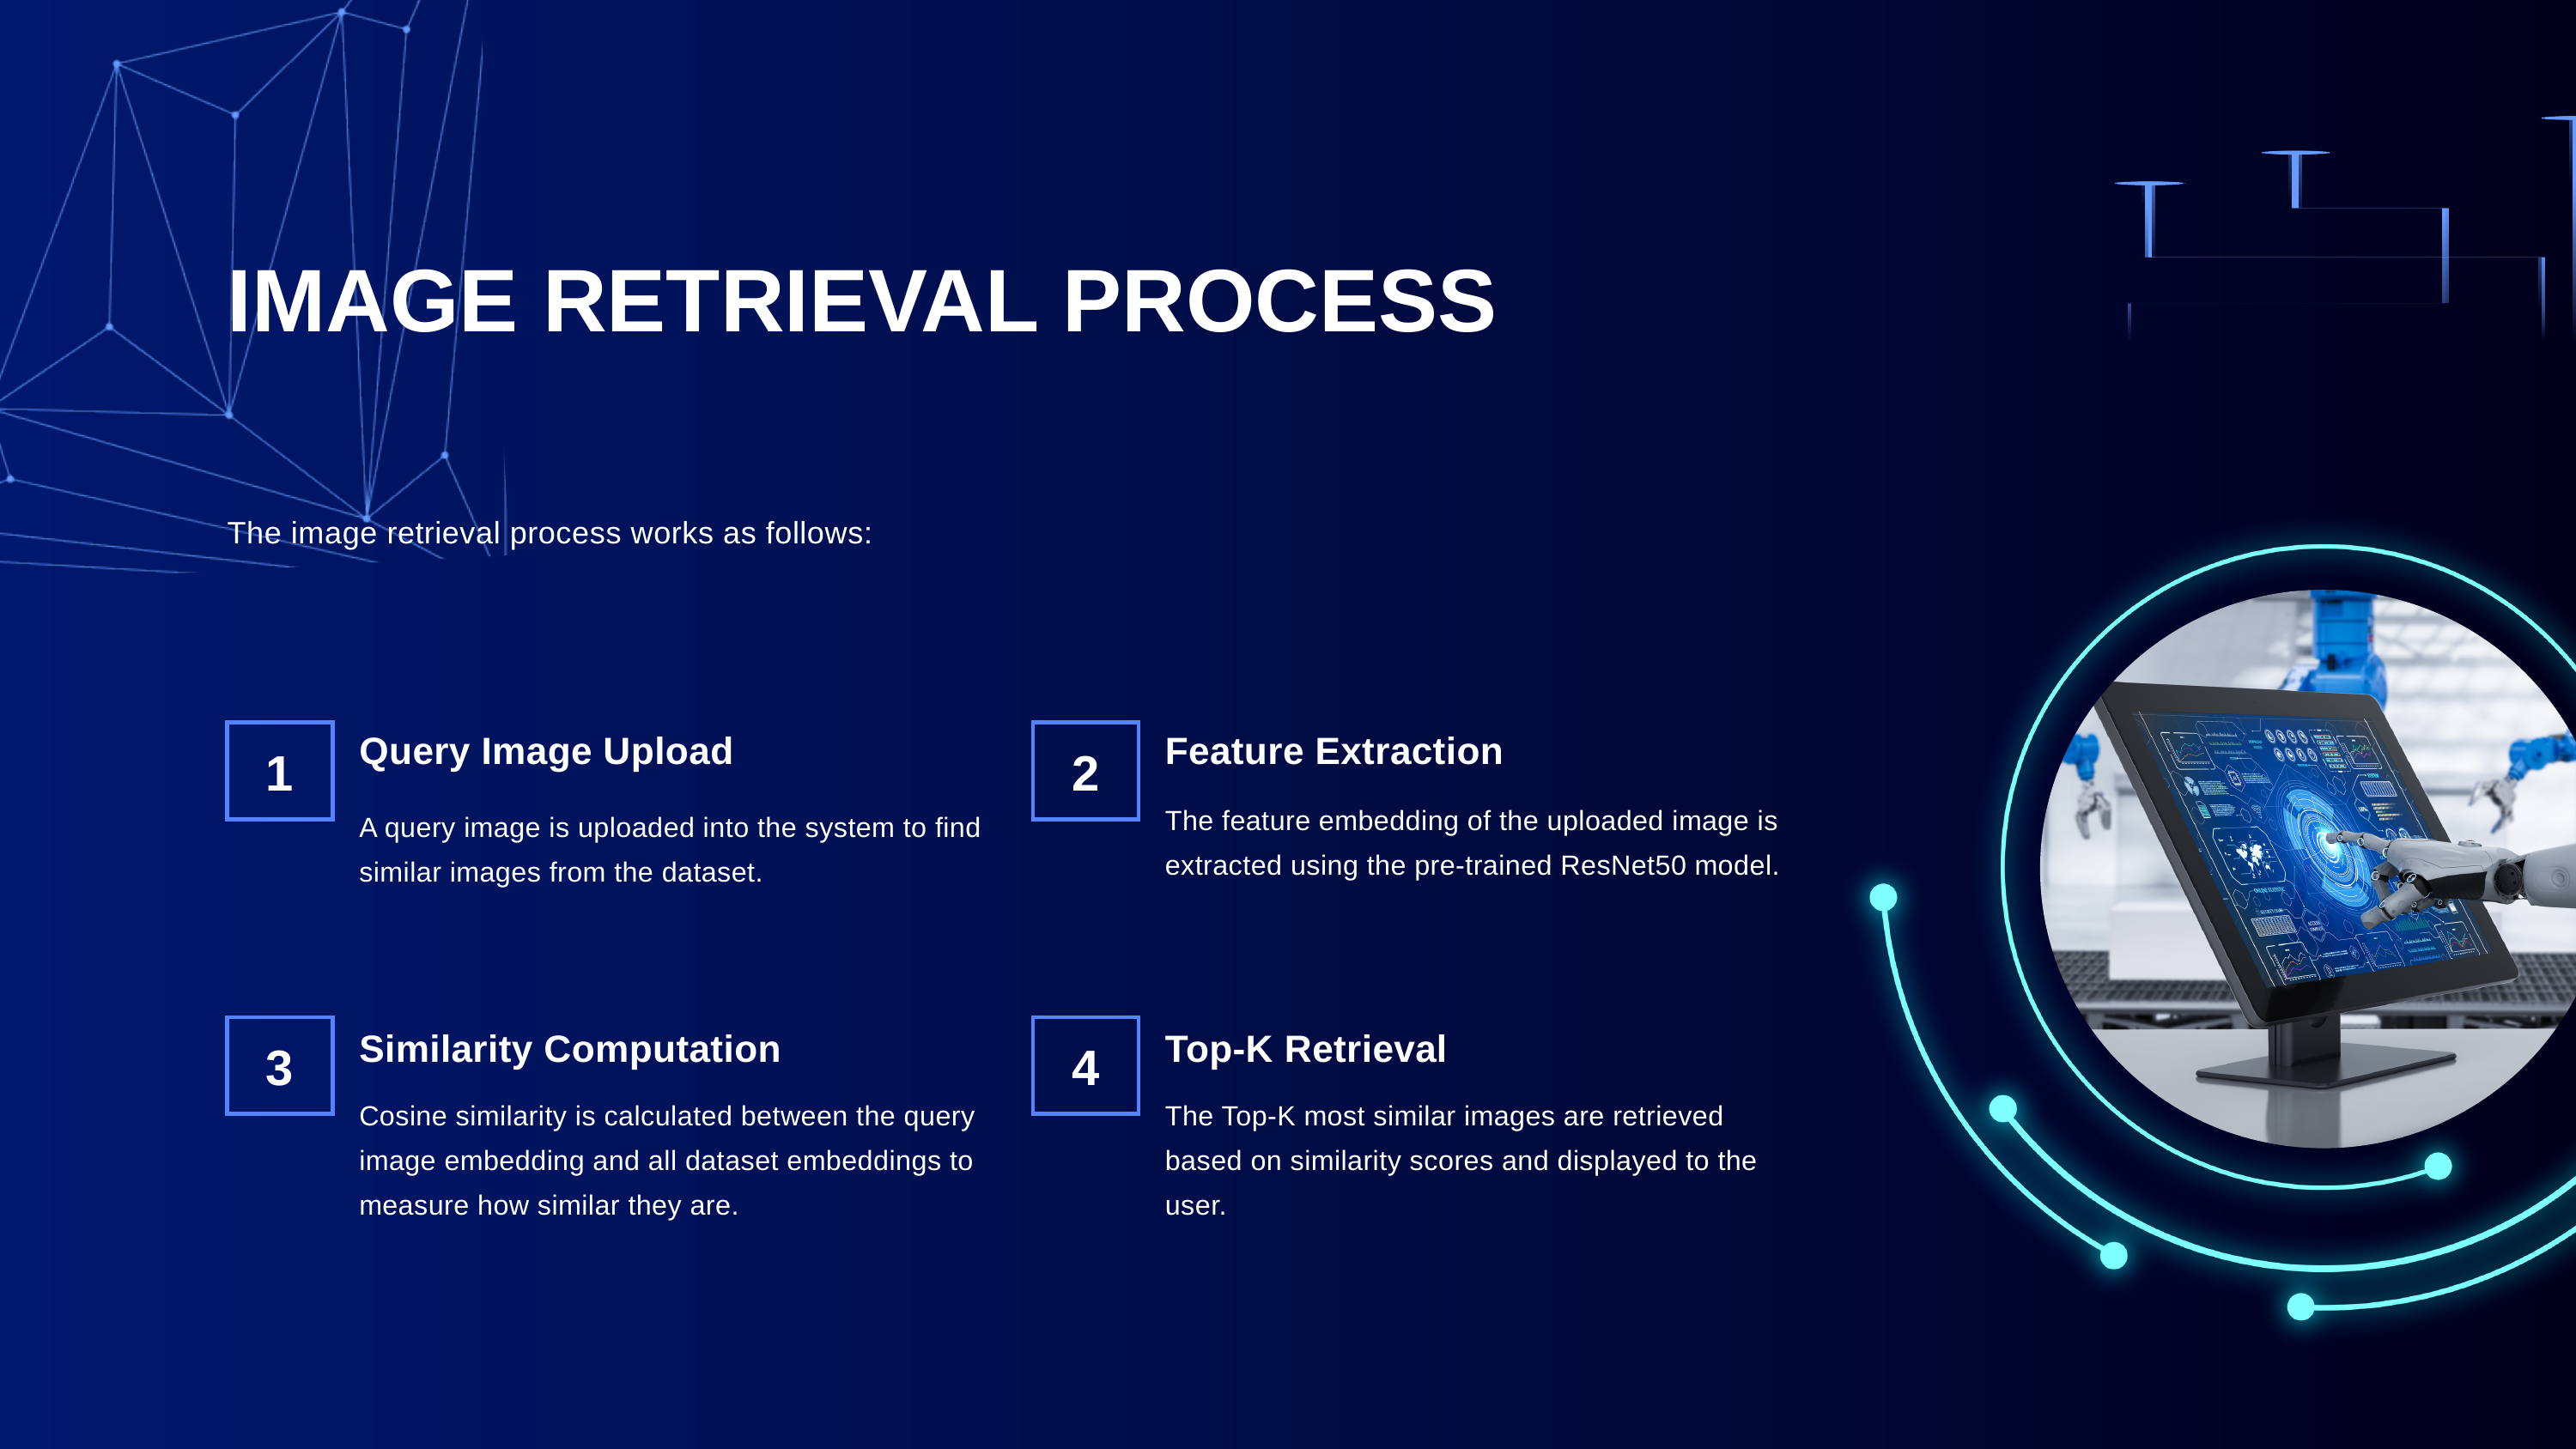

IMAGE RETRIEVAL PROCESS
The image retrieval process works as follows:

Query Image Upload

Feature Extraction
1
2
The feature embedding of the uploaded image is extracted using the pre-trained ResNet50 model.
A query image is uploaded into the system to find similar images from the dataset.

Similarity Computation
Top-K Retrieval
3
4
Cosine similarity is calculated between the query image embedding and all dataset embeddings to measure how similar they are.
The Top-K most similar images are retrieved based on similarity scores and displayed to the user.